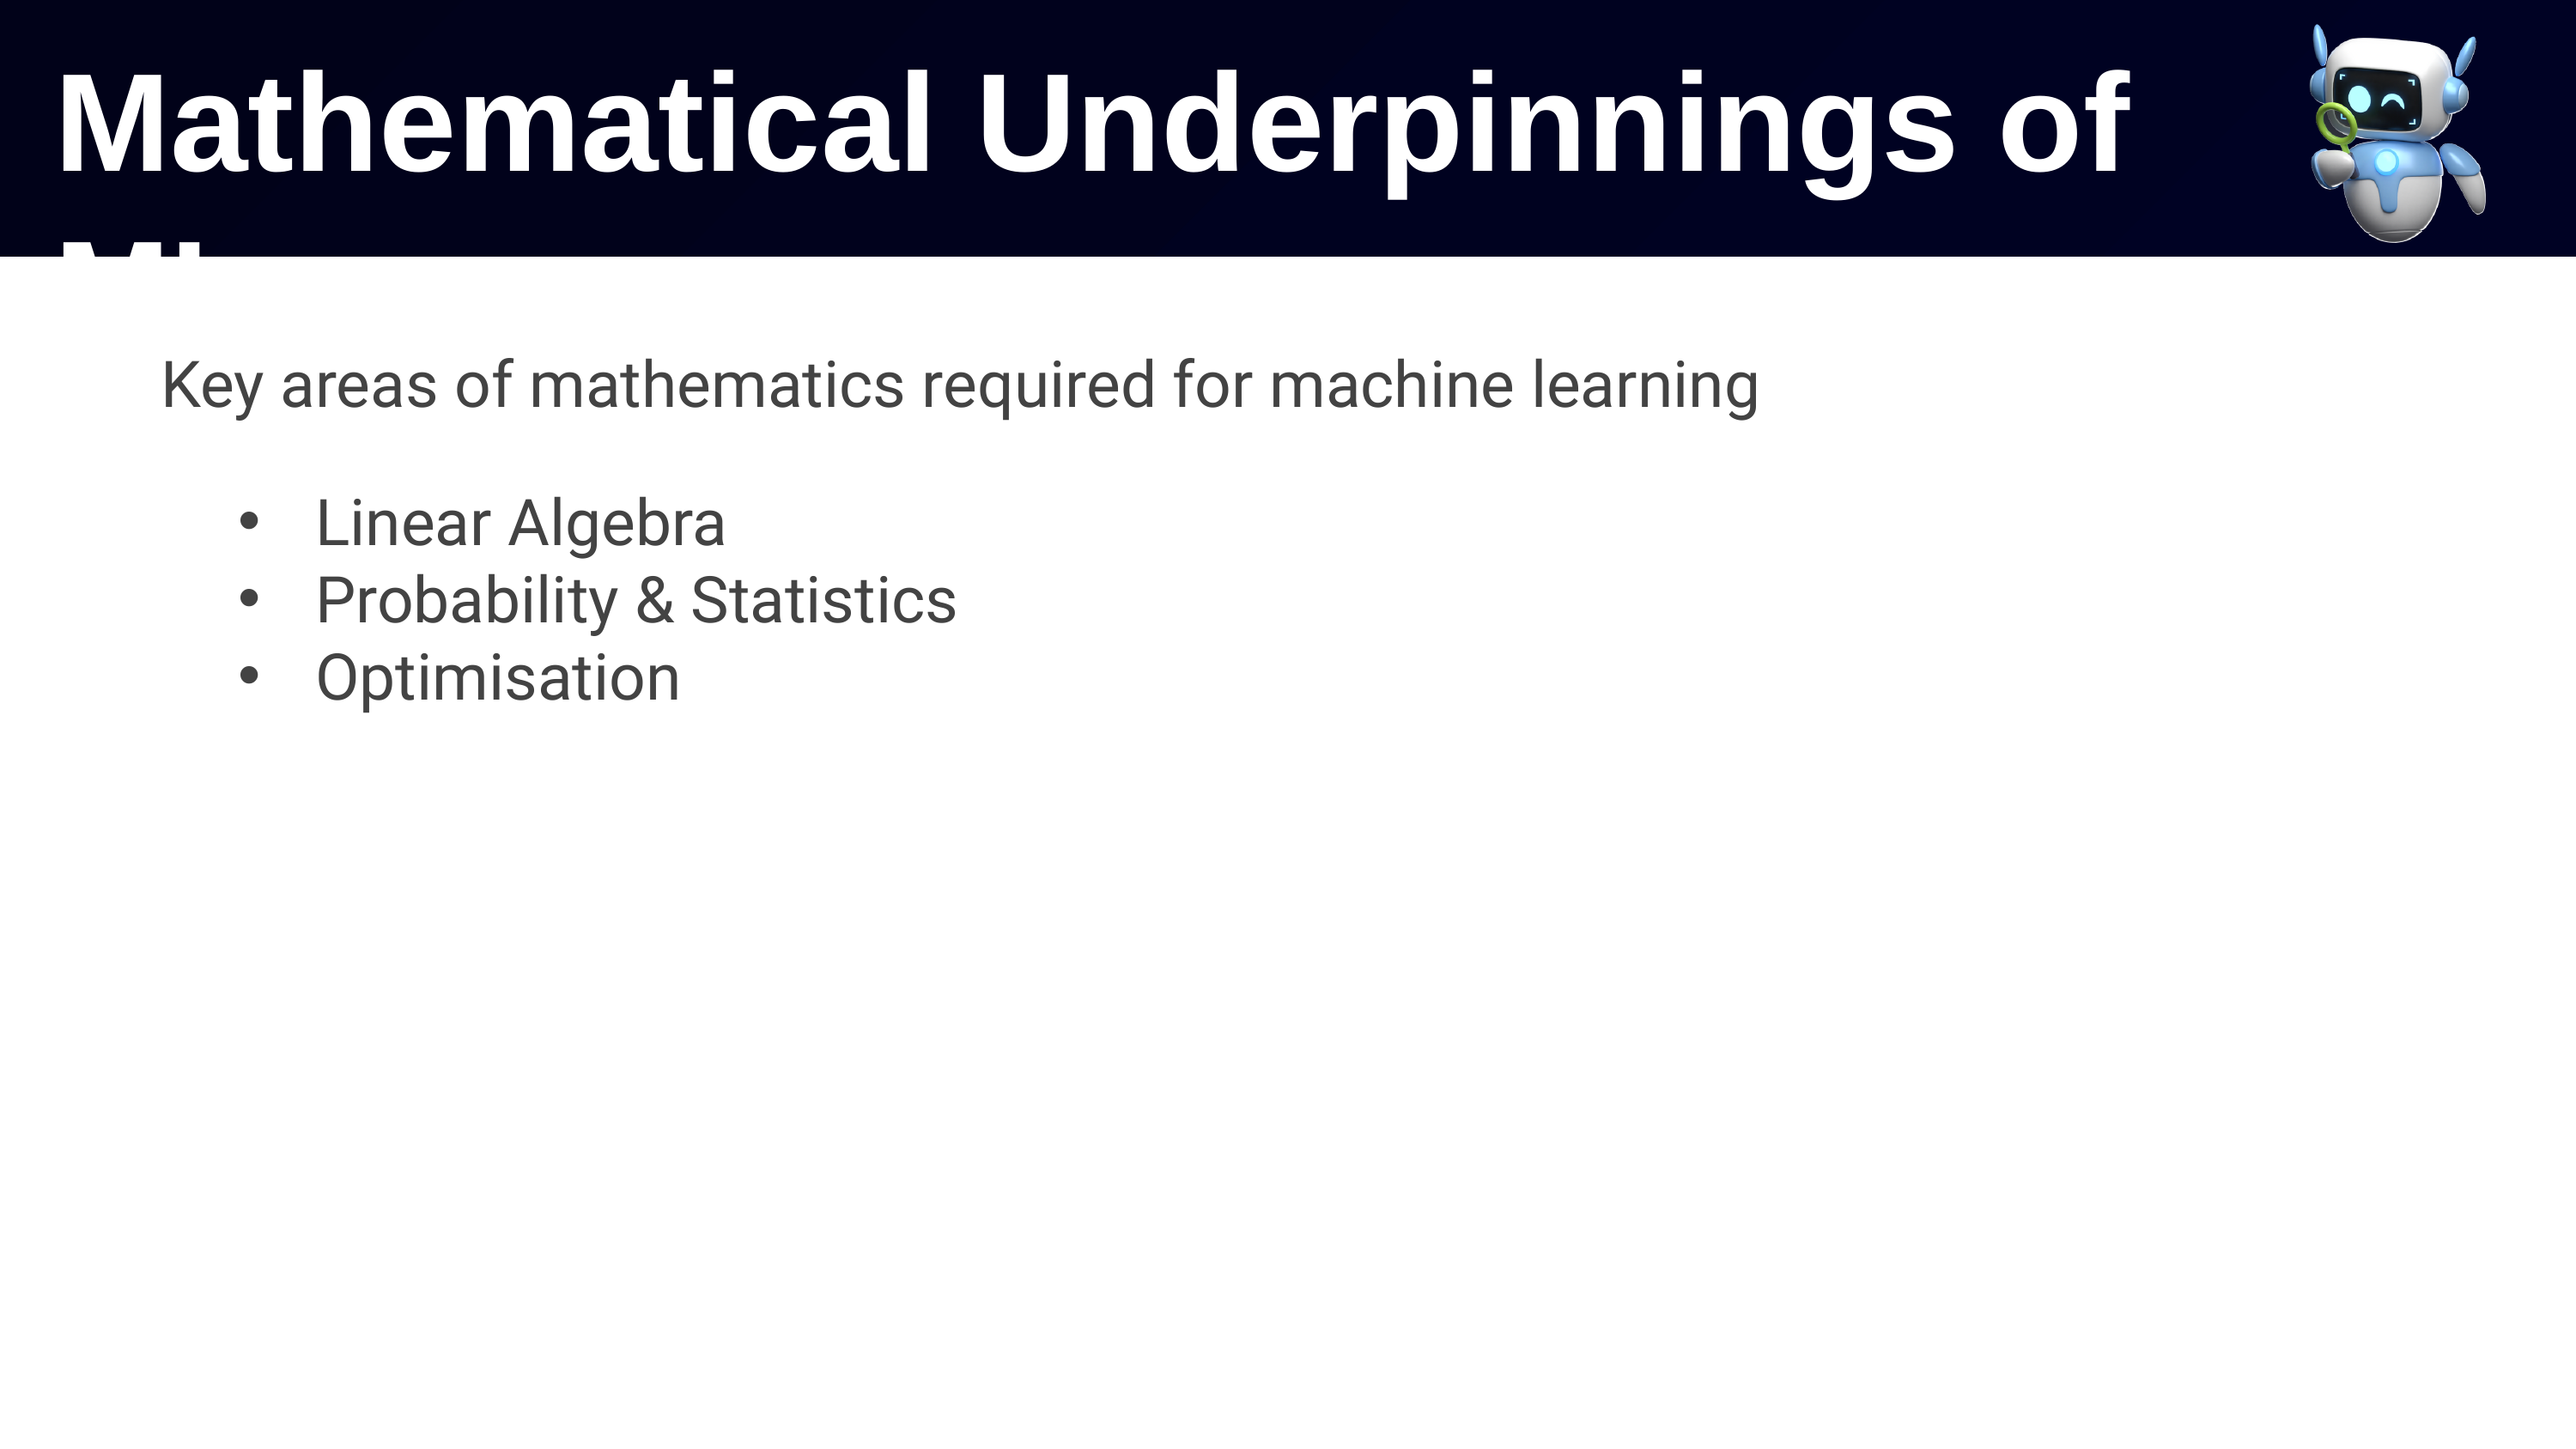

Mathematical Underpinnings of ML

Key areas of mathematics required for machine learning

Linear Algebra
Probability & Statistics
Optimisation